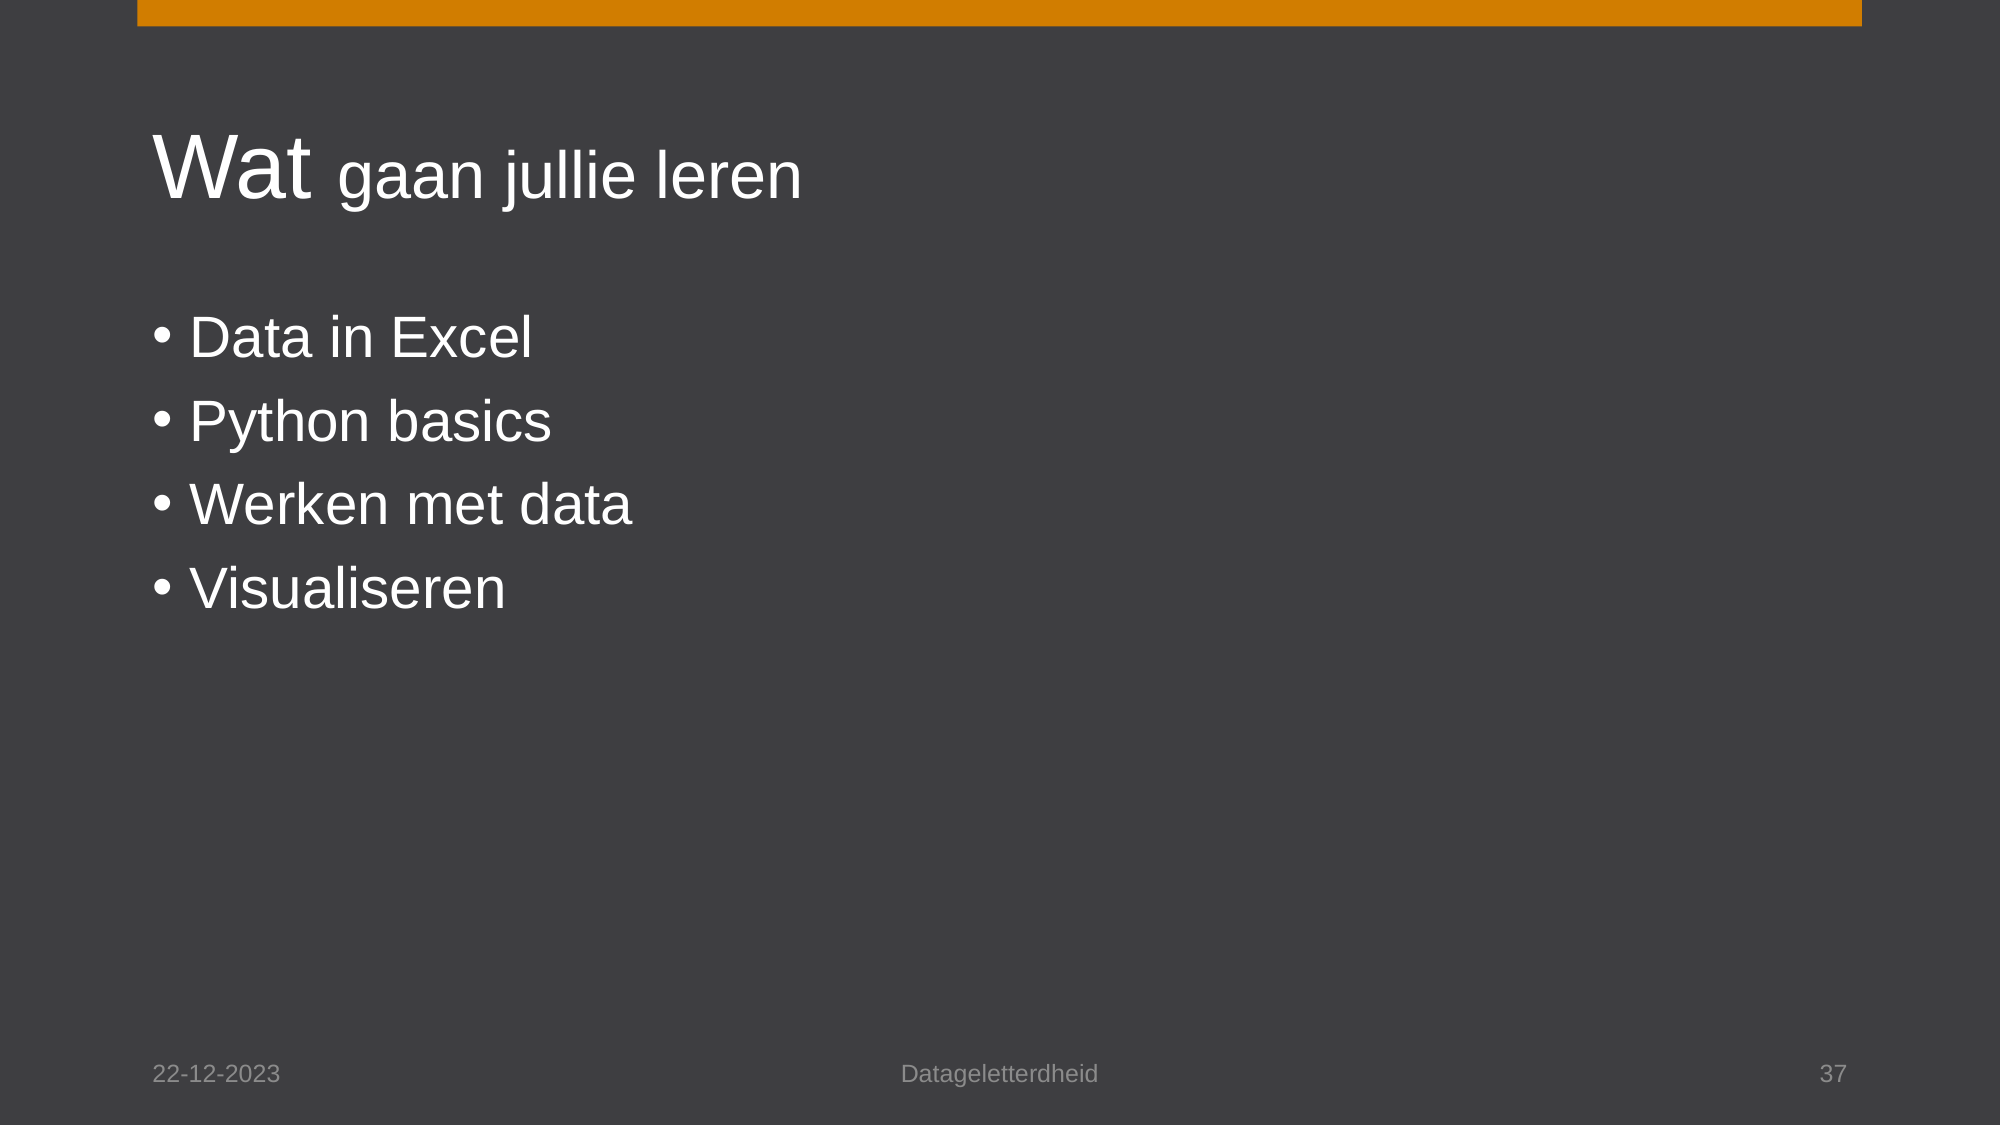

# Wat gaan jullie leren
Data in Excel
Python basics
Werken met data
Visualiseren

22-12-2023
Datageletterdheid
37